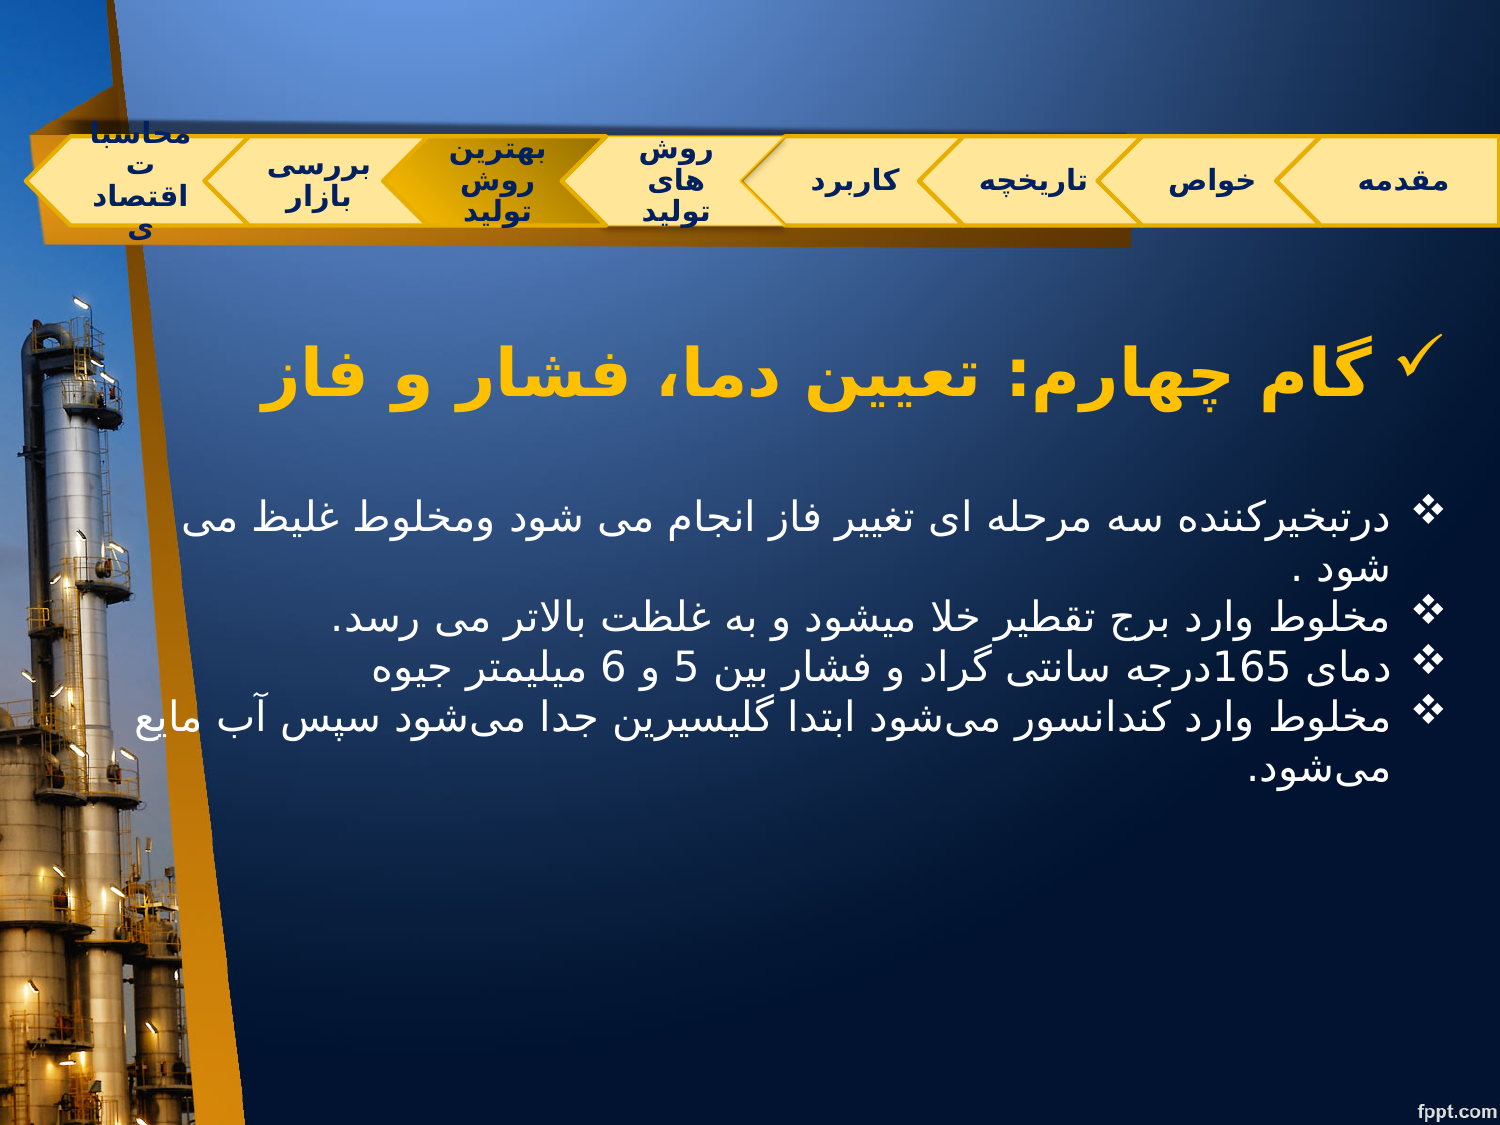

مقدمه
خواص
تاریخچه
کاربرد
روش های تولید
بهترین روش تولید
بررسی بازار
محاسبات اقتصادی
گام چهارم: تعیین دما، فشار و فاز

درتبخیرکننده سه مرحله ای تغییر فاز انجام می شود ومخلوط غلیظ می شود .
مخلوط وارد برج تقطیر خلا میشود و به غلظت بالاتر می رسد.
دمای 165درجه سانتی گراد و فشار بین 5 و 6 میلیمتر جیوه
مخلوط وارد کندانسور می‌شود ابتدا گلیسیرین جدا می‌شود سپس آب مایع می‌شود.